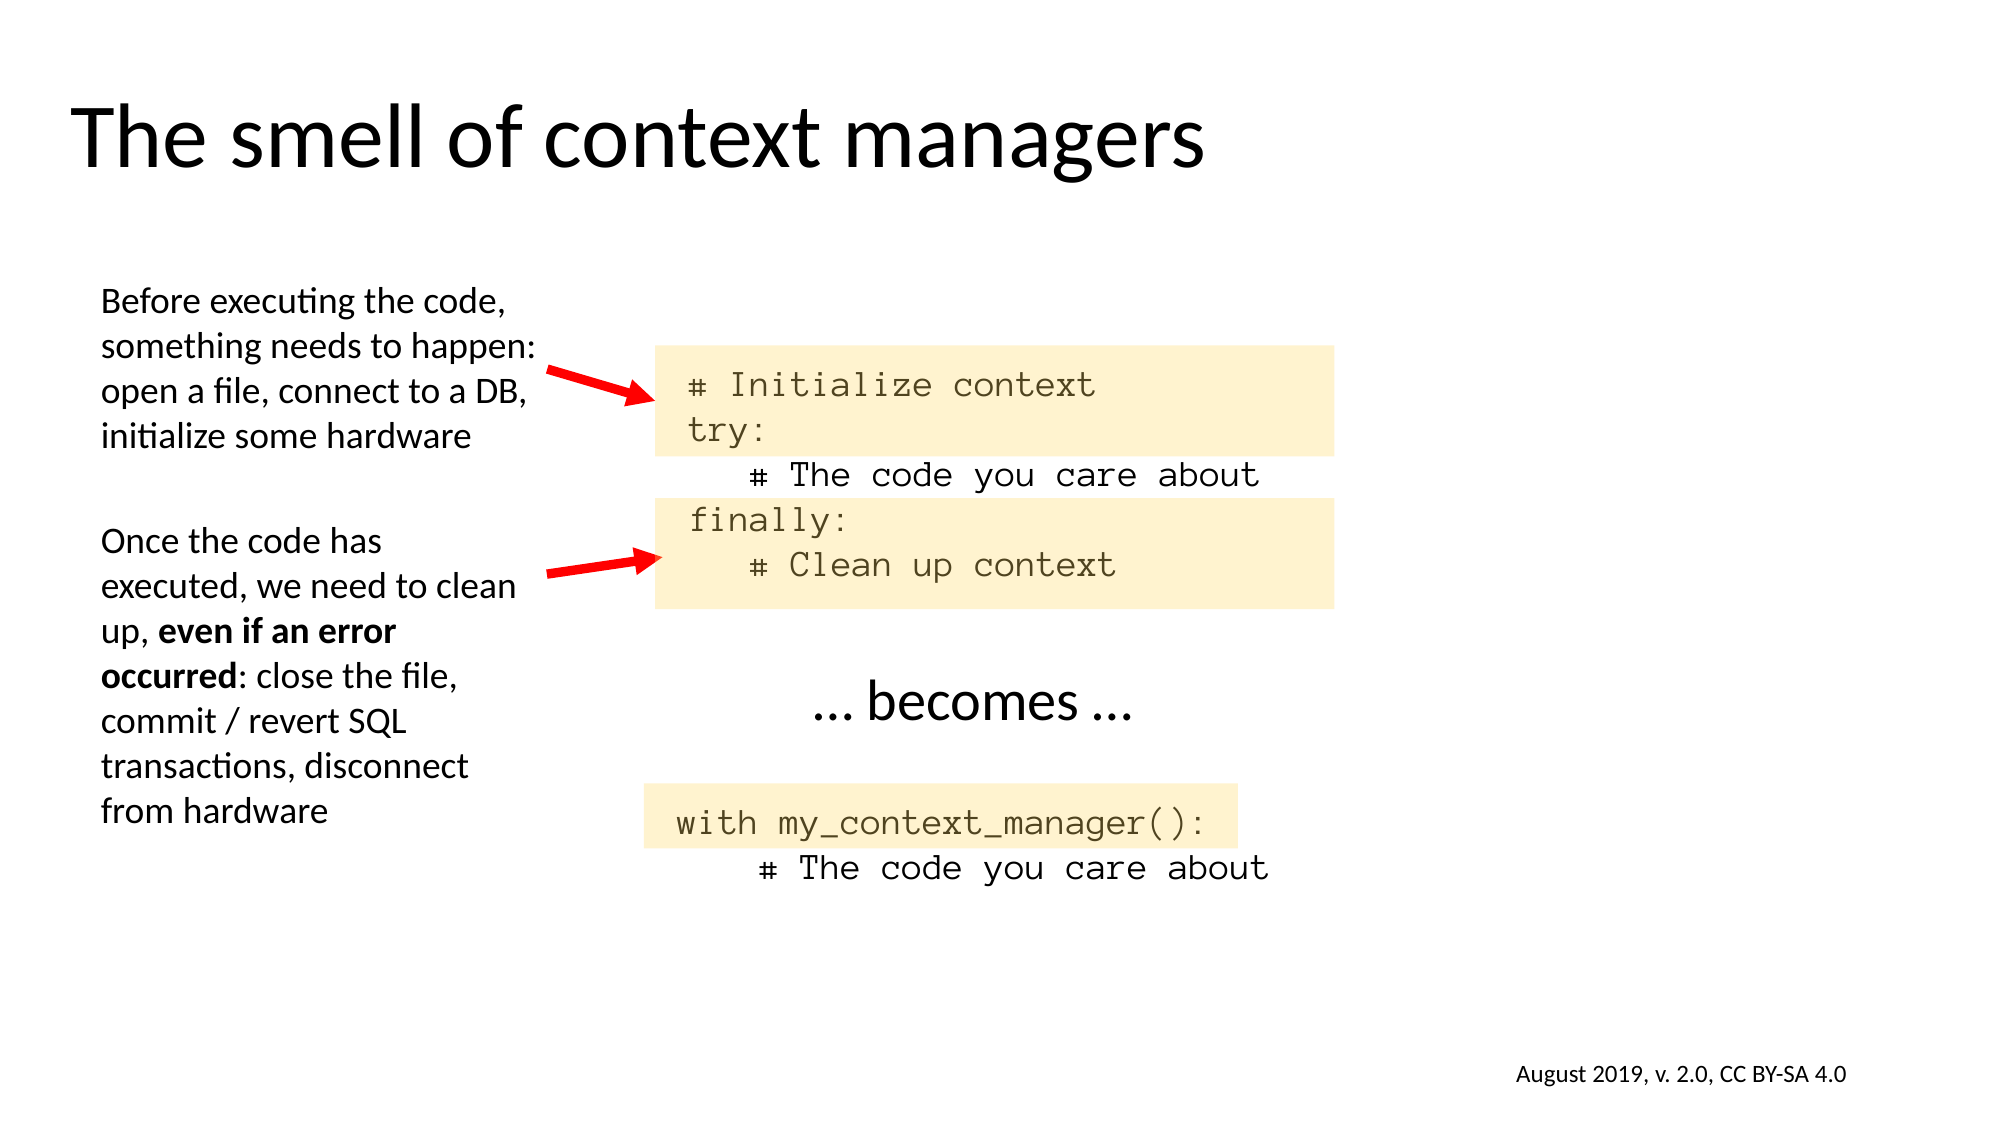

# The smell of context managers
Before executing the code, something needs to happen: open a file, connect to a DB, initialize some hardware

# Initialize context
try:
   # The code you care about
finally:
   # Clean up context

Once the code has executed, we need to clean up, even if an error occurred: close the file, commit / revert SQL transactions, disconnect from hardware
… becomes …

with my_context_manager():
    # The code you care about
August 2019, v. 2.0, CC BY-SA 4.0